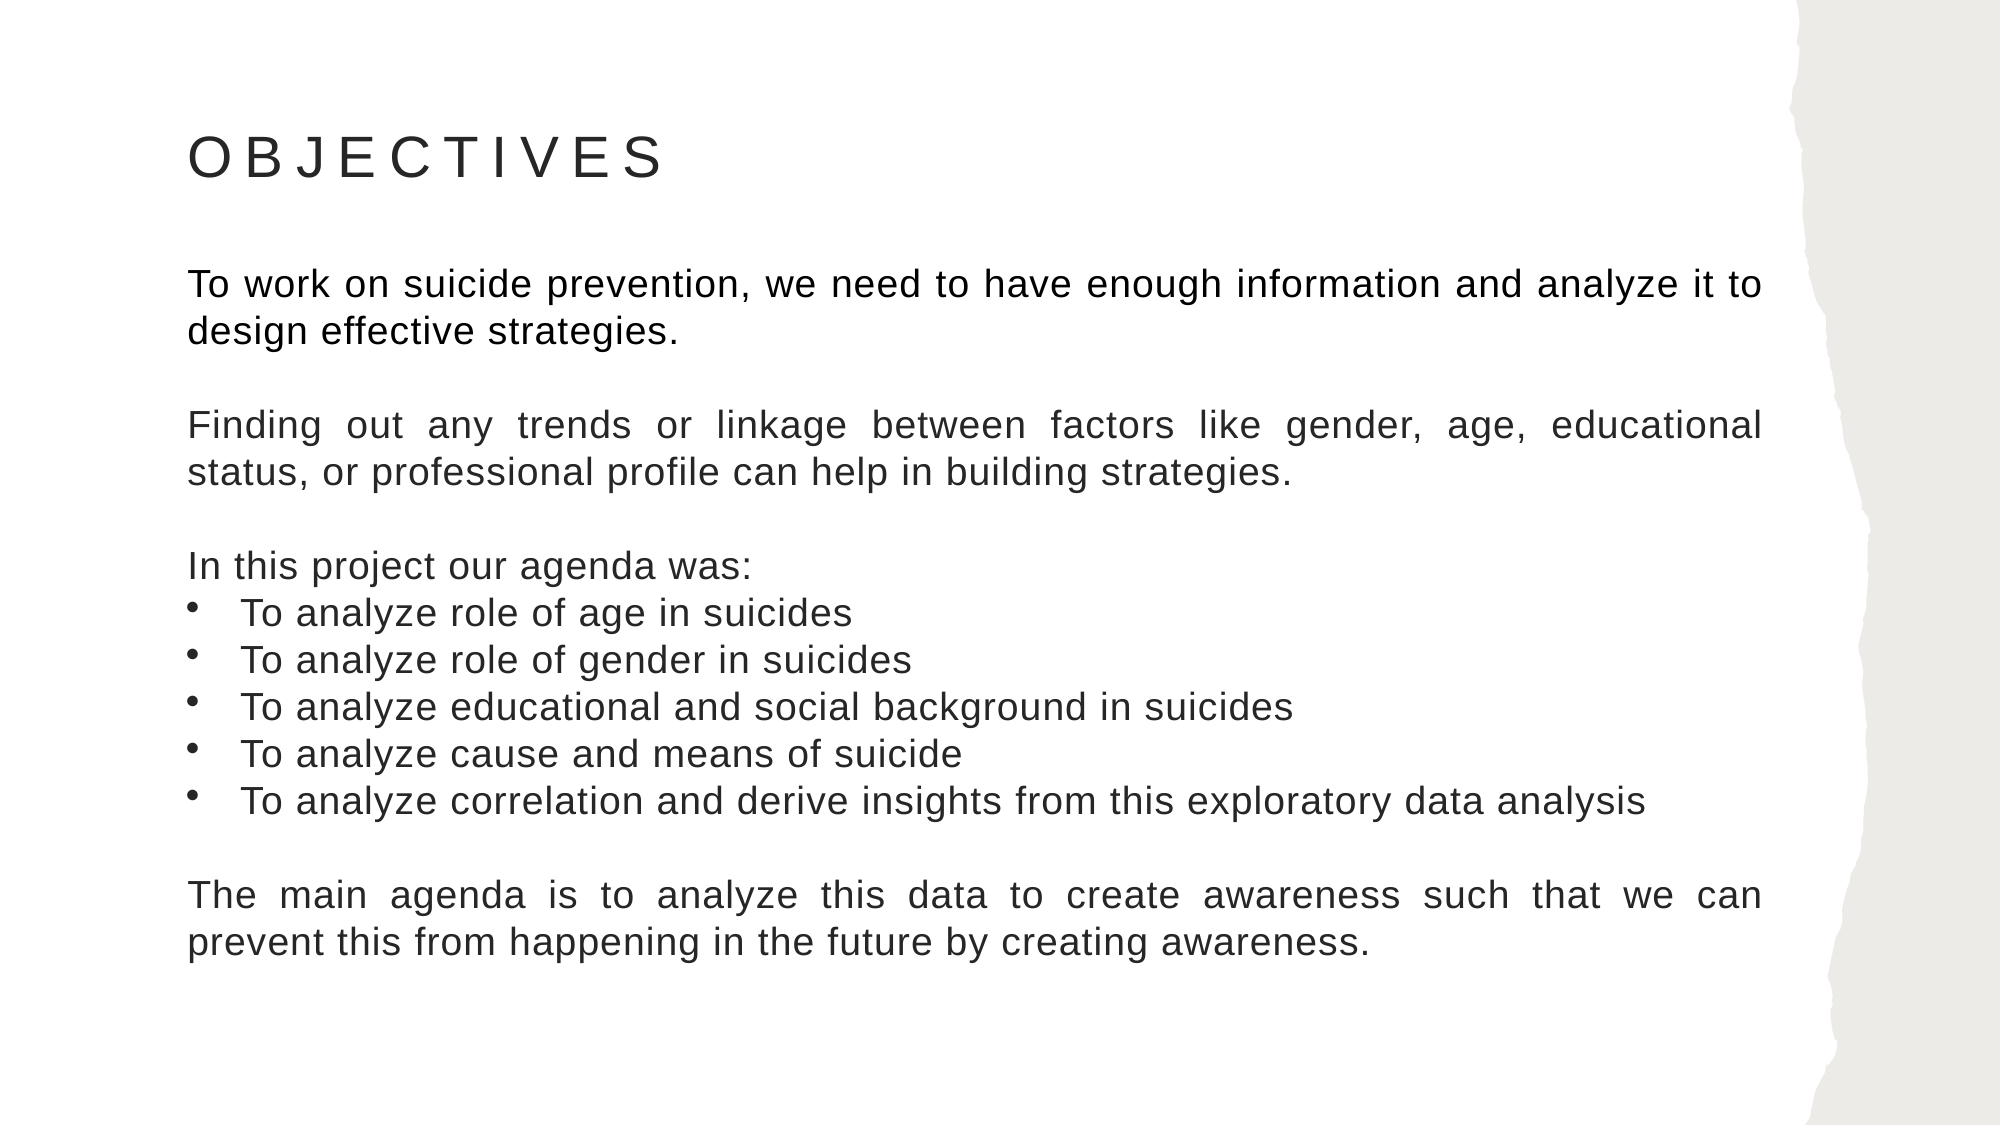

# OBJECTIVES
To work on suicide prevention, we need to have enough information and analyze it to design effective strategies.

Finding out any trends or linkage between factors like gender, age, educational status, or professional profile can help in building strategies.

In this project our agenda was:
To analyze role of age in suicides
To analyze role of gender in suicides
To analyze educational and social background in suicides
To analyze cause and means of suicide
To analyze correlation and derive insights from this exploratory data analysis

The main agenda is to analyze this data to create awareness such that we can prevent this from happening in the future by creating awareness.